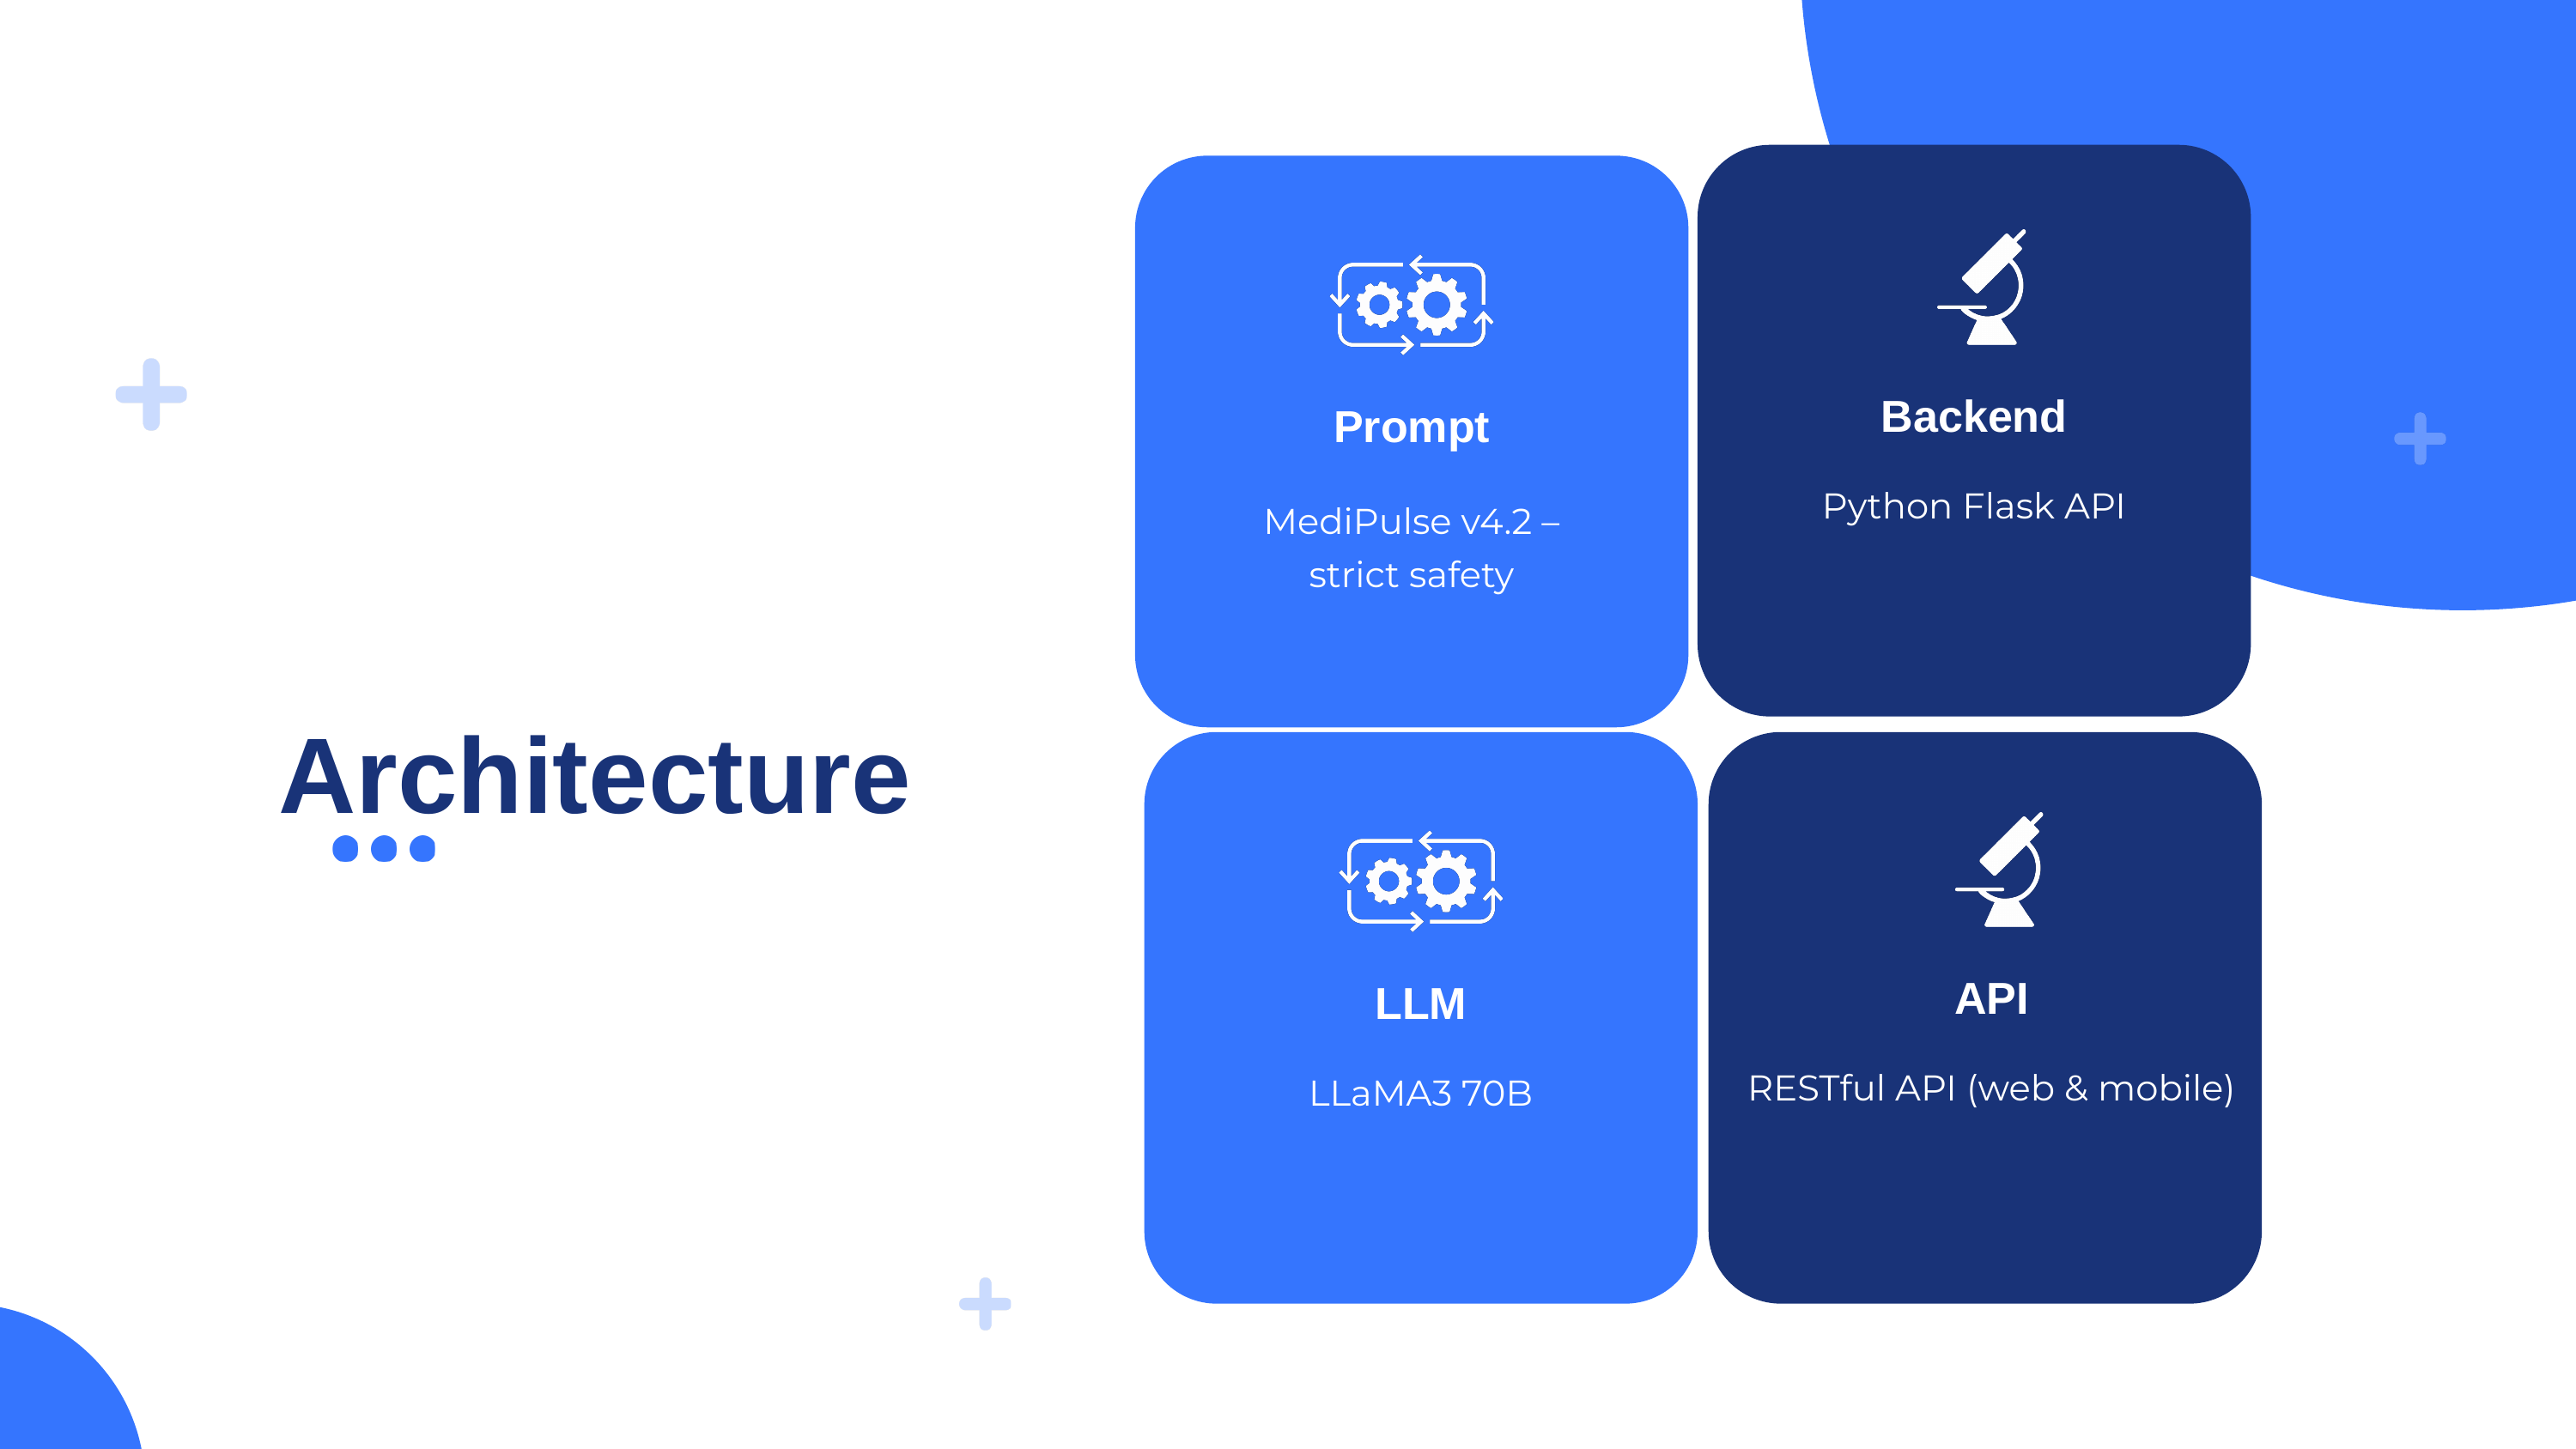

Backend
Prompt

Python Flask API
MediPulse v4.2 – strict safety
Architecture

API
LLM
RESTful API (web & mobile)
LLaMA3 70B